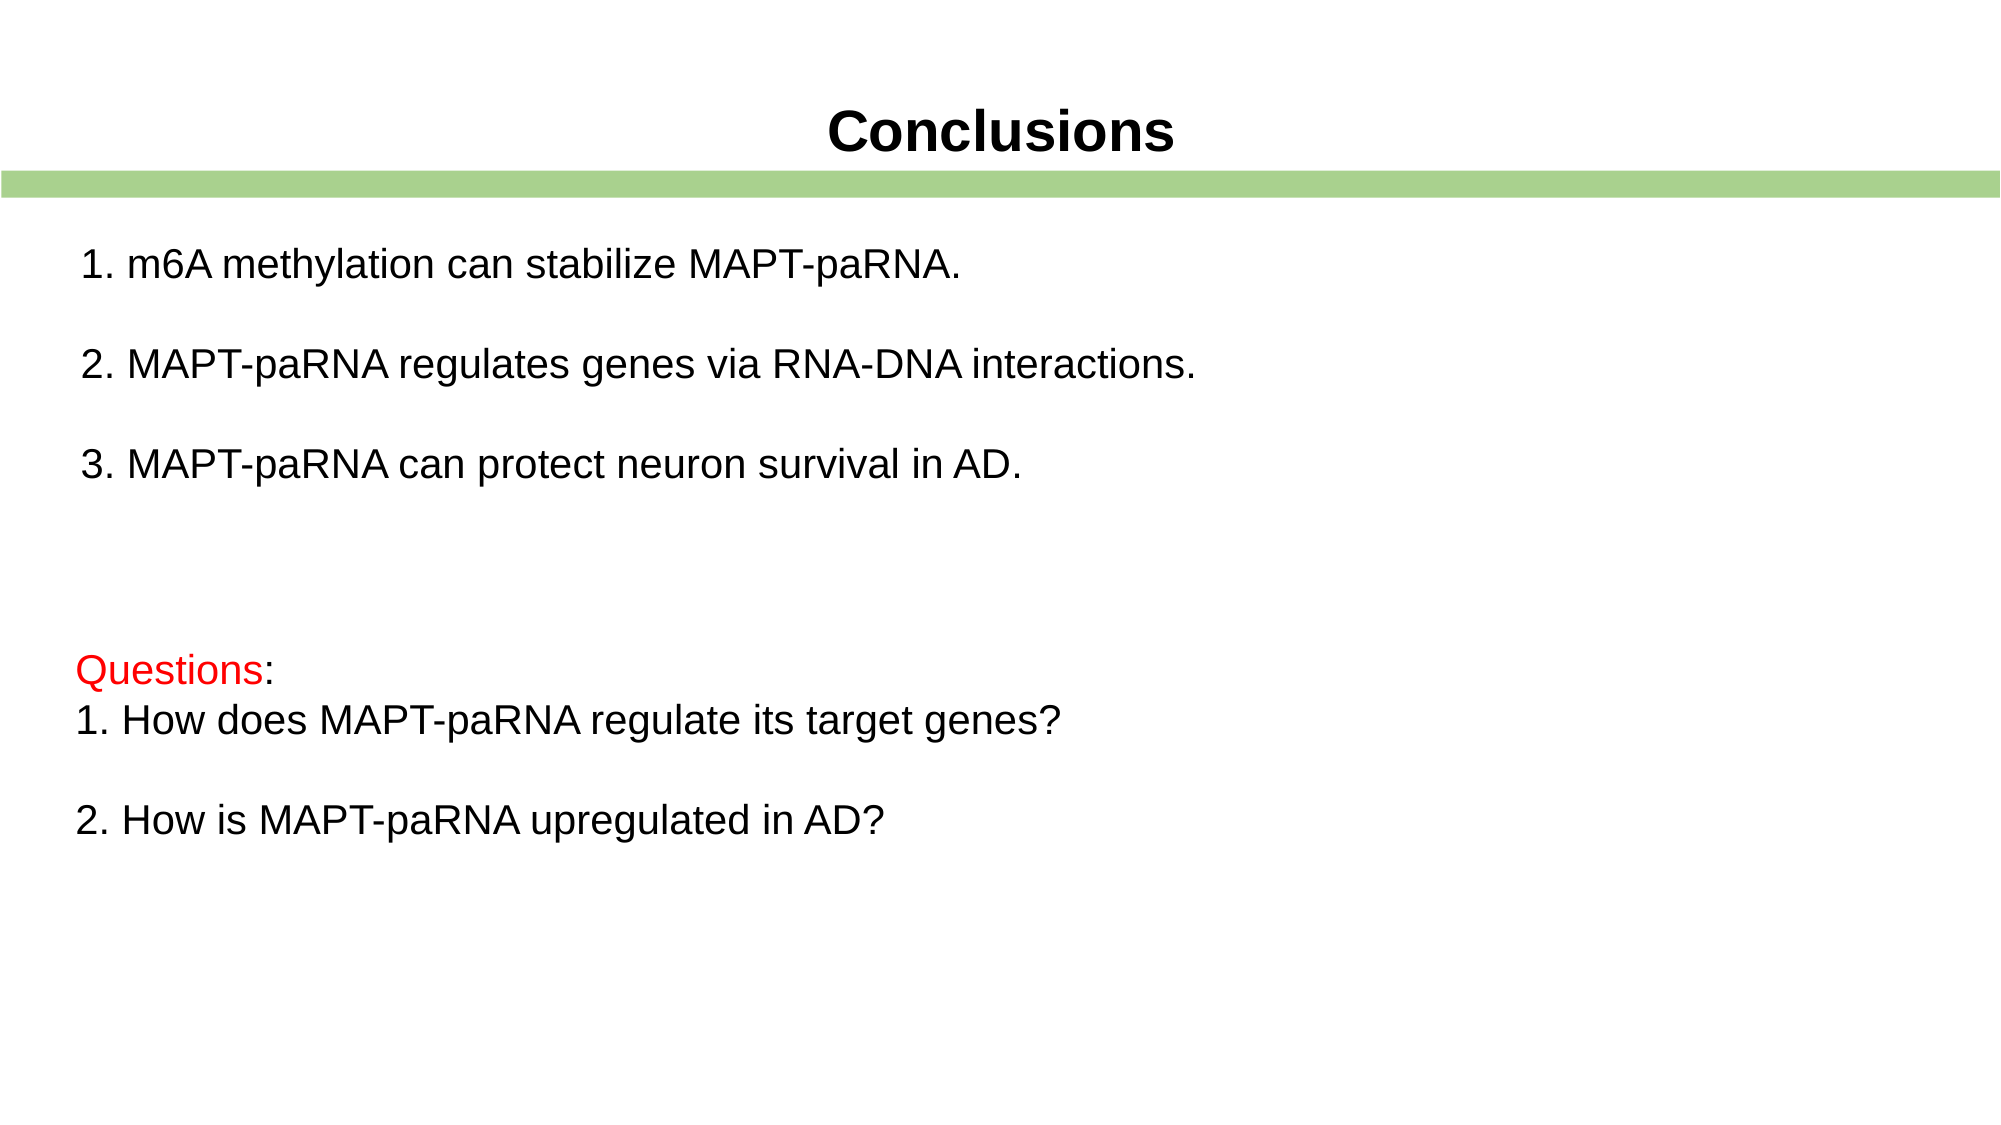

Conclusions

1. m6A methylation can stabilize MAPT-paRNA.

2. MAPT-paRNA regulates genes via RNA-DNA interactions.

3. MAPT-paRNA can protect neuron survival in AD.
Questions:
1. How does MAPT-paRNA regulate its target genes?

2. How is MAPT-paRNA upregulated in AD?